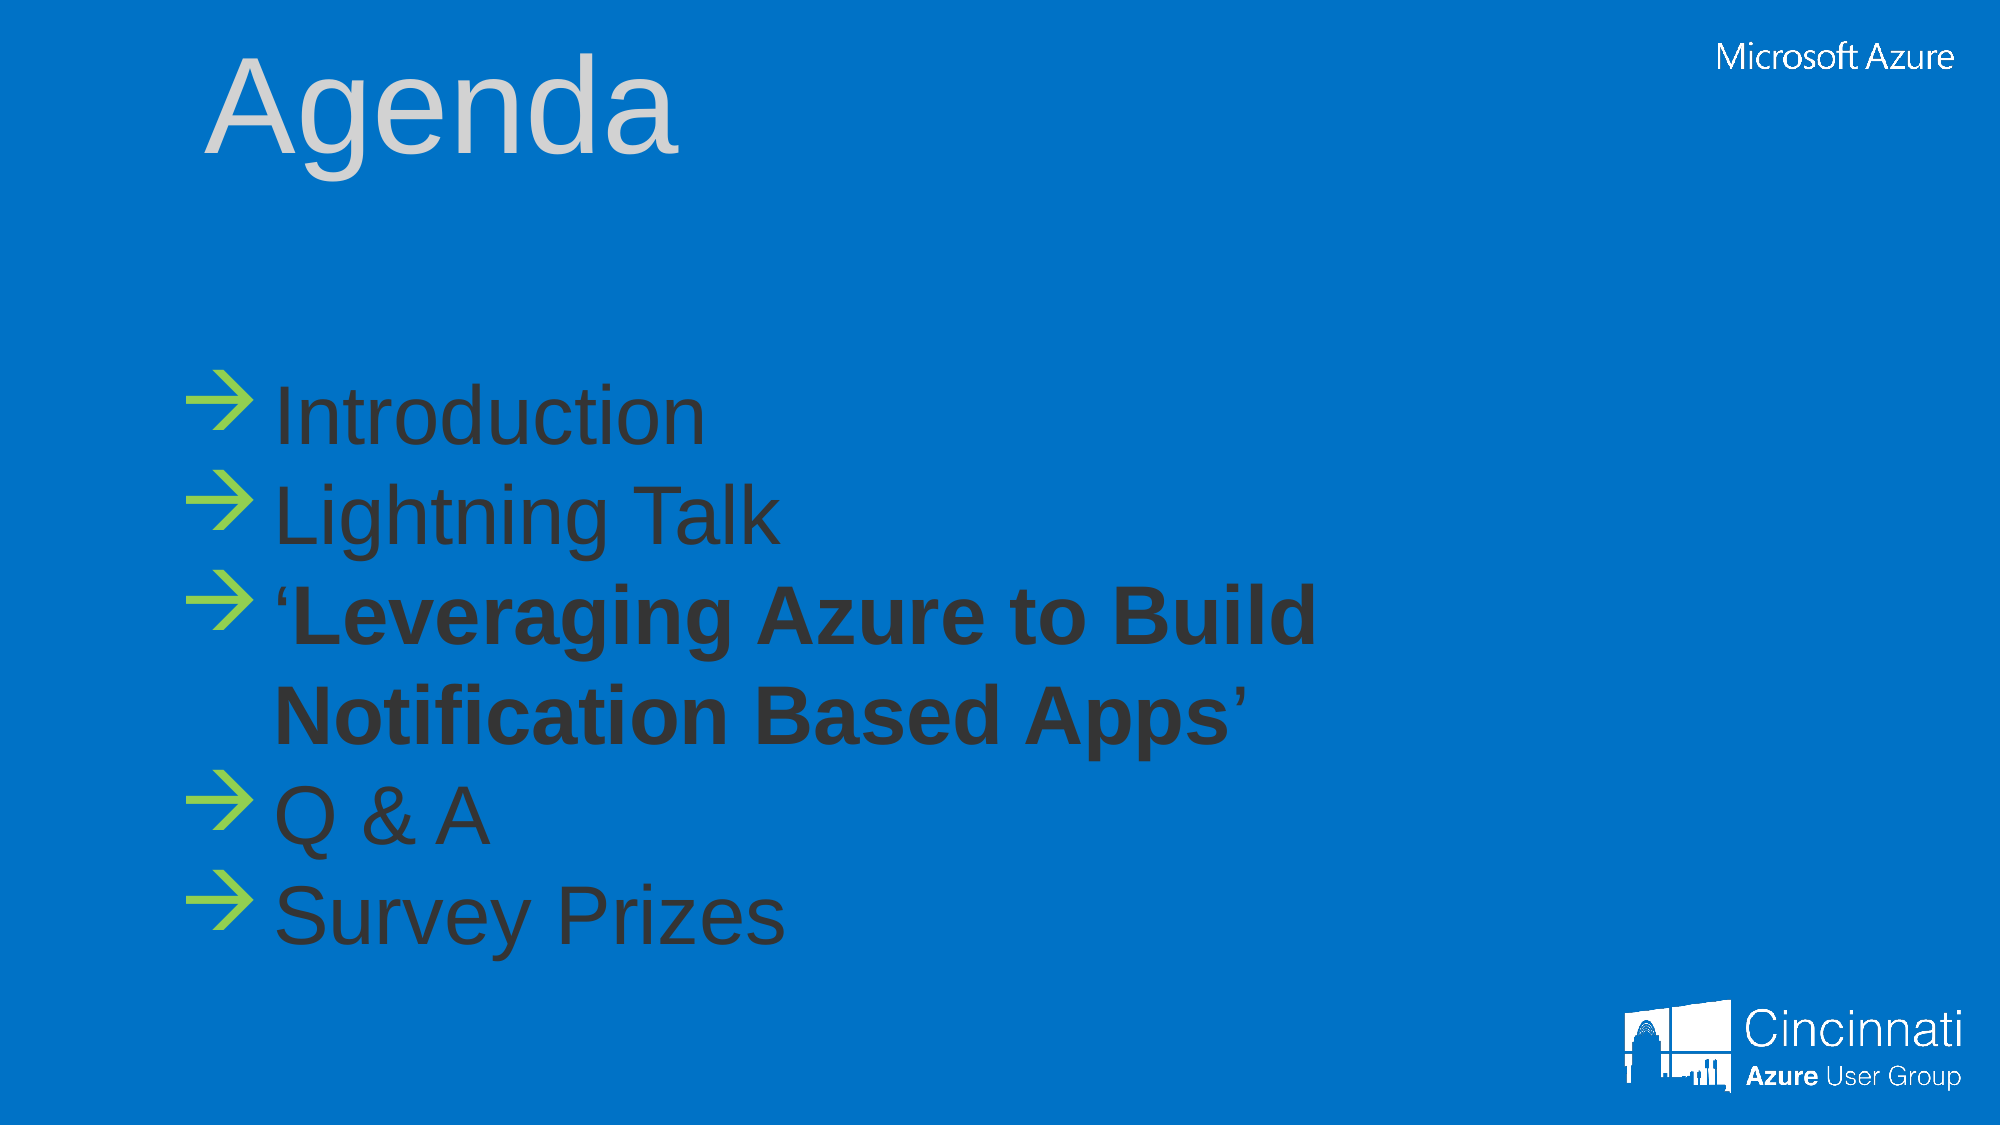

Agenda
Introduction
Lightning Talk
‘Leveraging Azure to Build Notification Based Apps’
Q & A
Survey Prizes